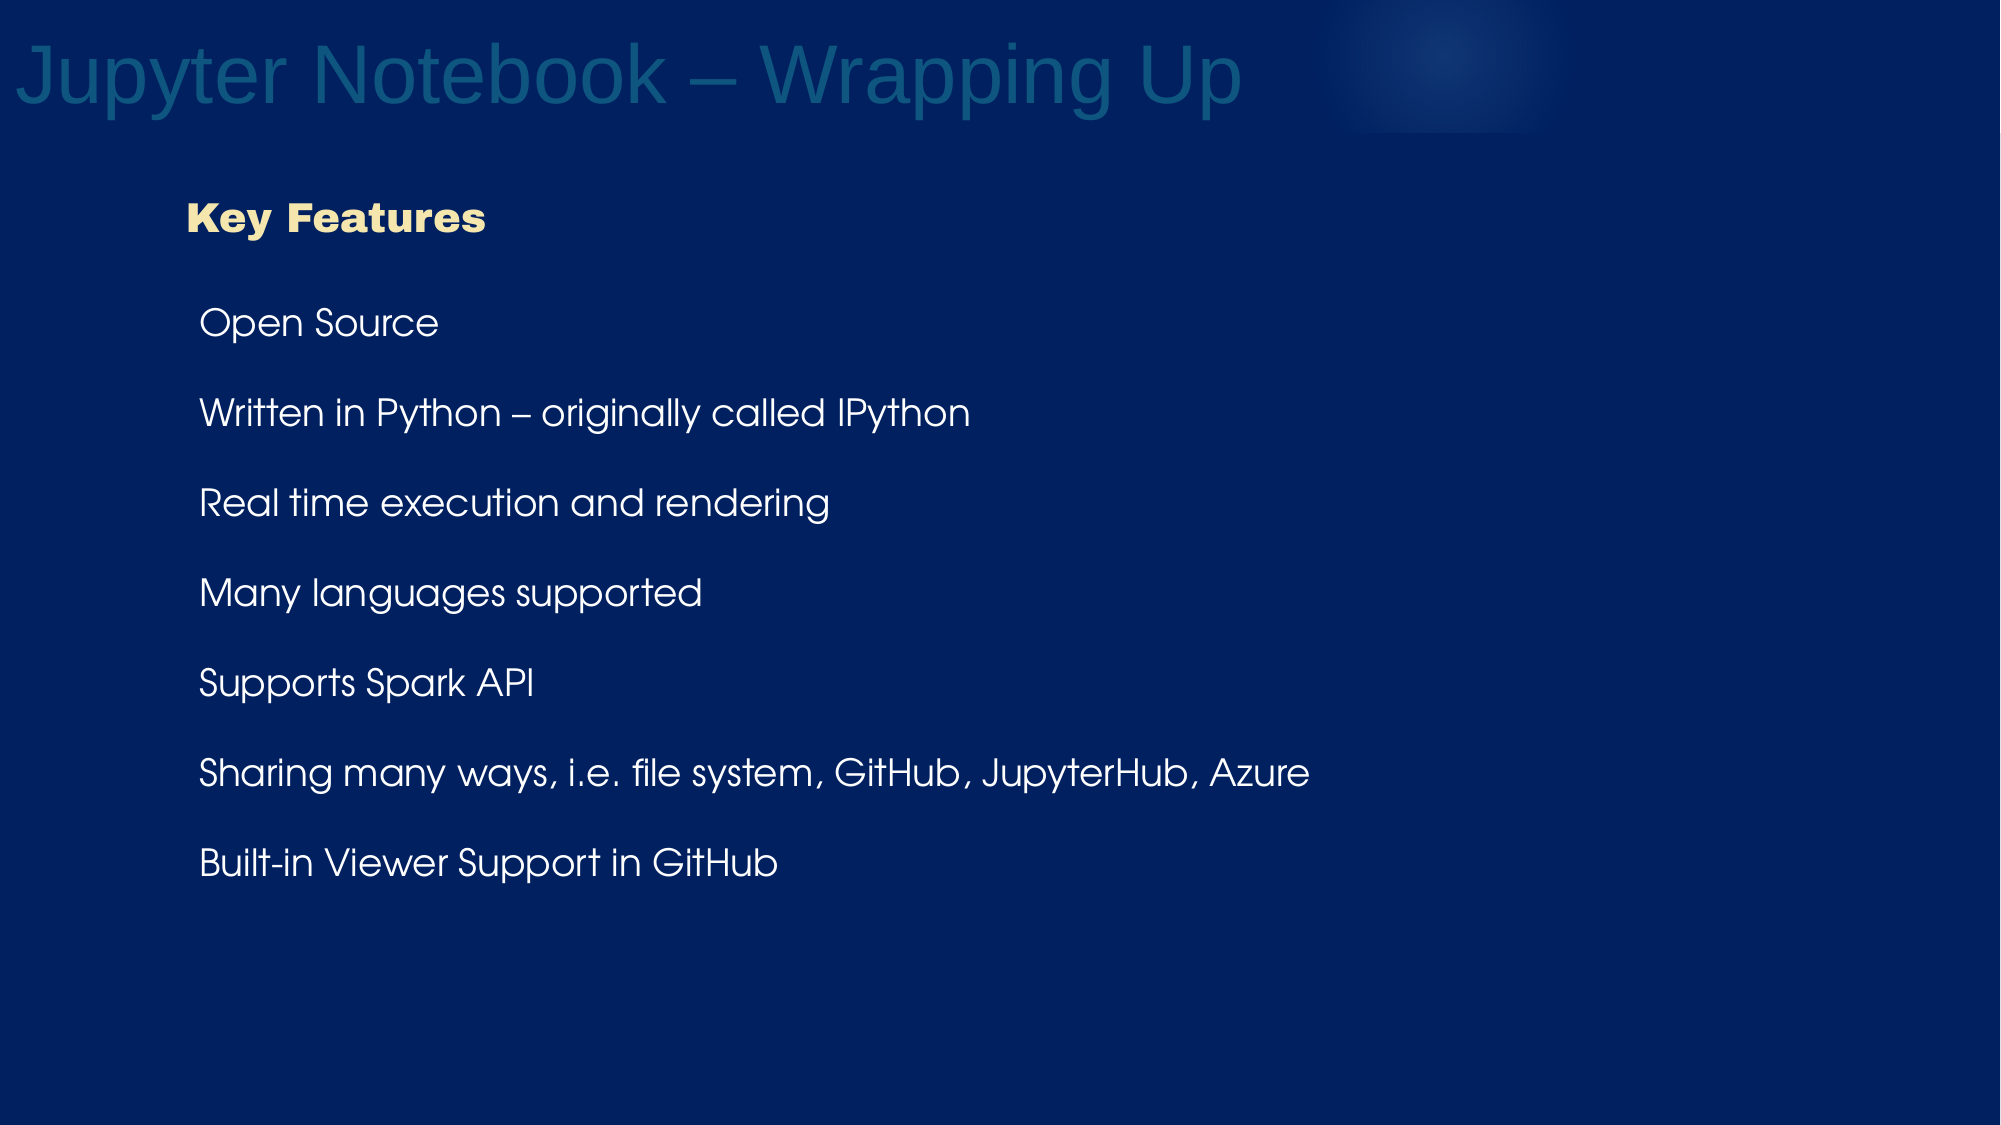

# Jupyter Notebook – Wrapping Up
Key Features
Open Source

Written in Python – originally called IPython

Real time execution and rendering

Many languages supported

Supports Spark API

Sharing many ways, i.e. file system, GitHub, JupyterHub, Azure

Built-in Viewer Support in GitHub